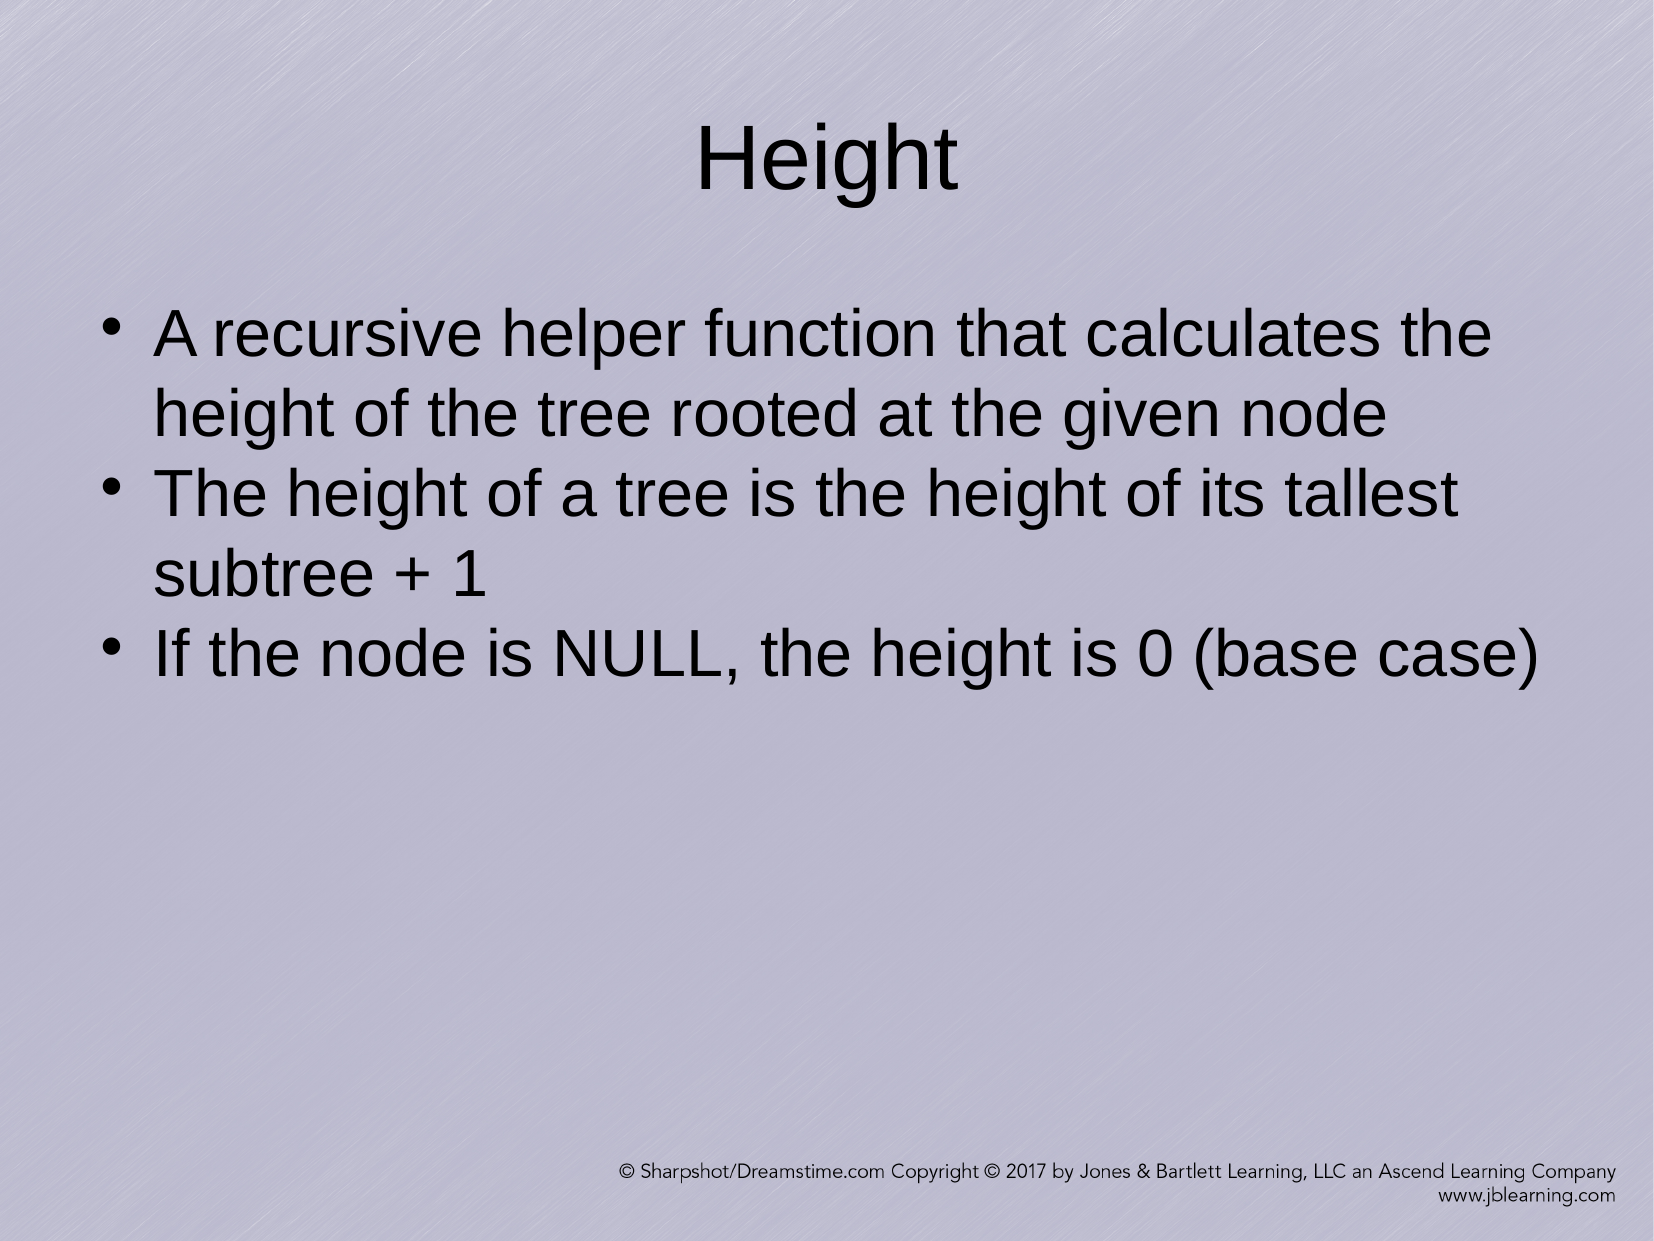

Height
A recursive helper function that calculates the height of the tree rooted at the given node
The height of a tree is the height of its tallest subtree + 1
If the node is NULL, the height is 0 (base case)